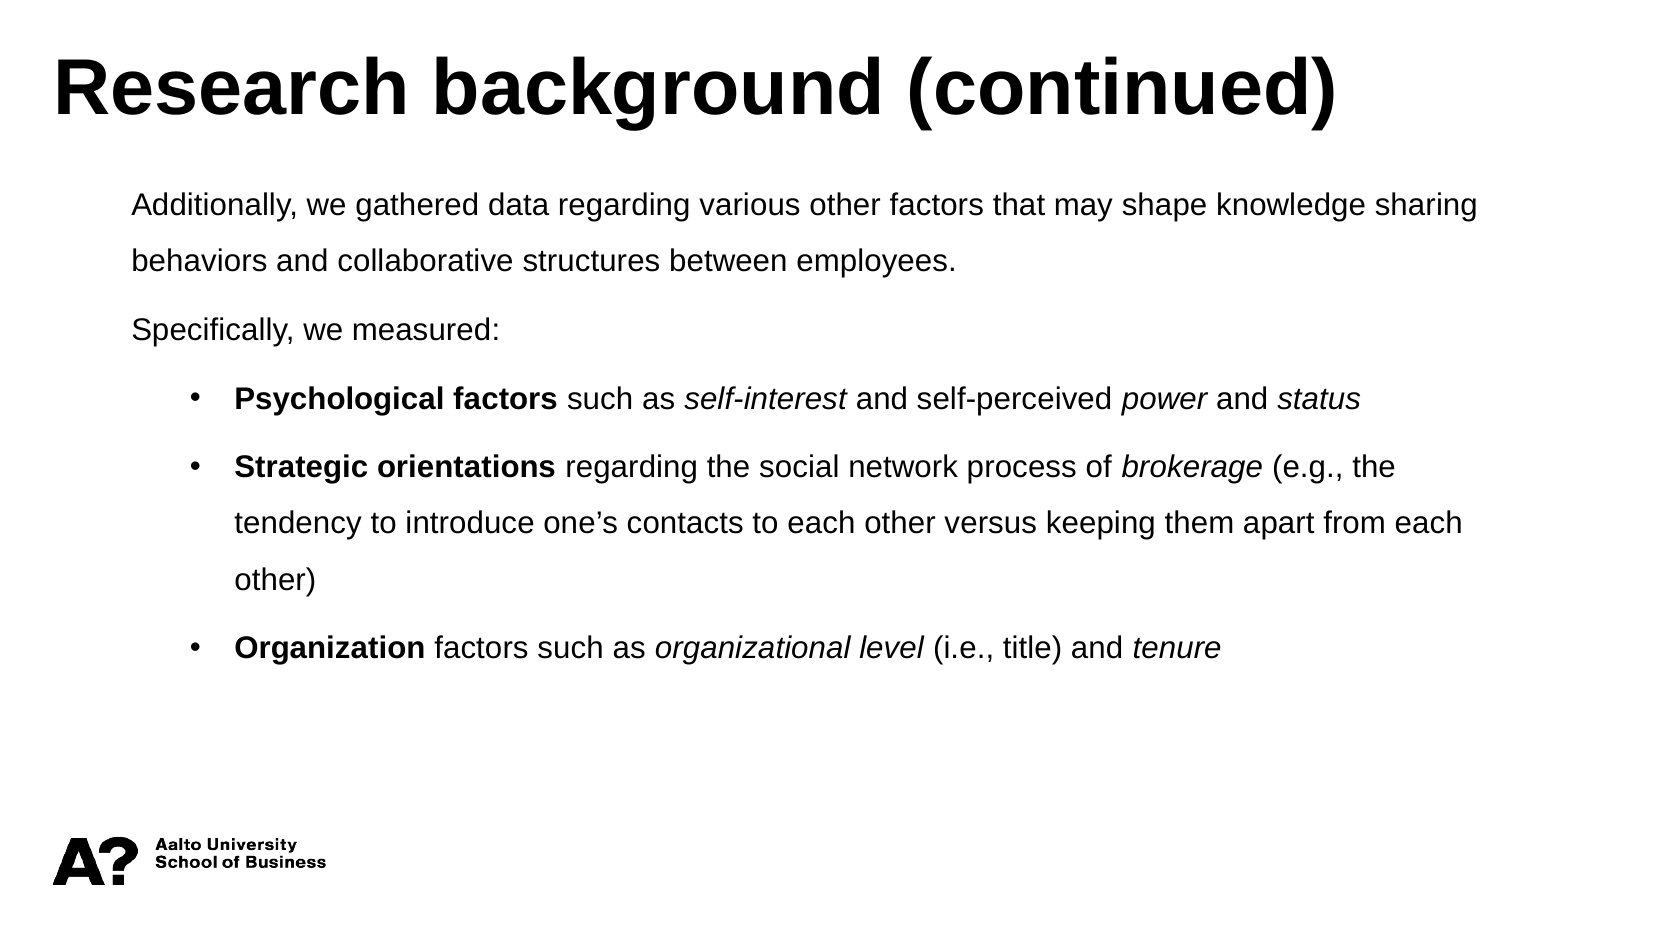

Research background (continued)

Additionally, we gathered data regarding various other factors that may shape knowledge sharing behaviors and collaborative structures between employees.
Specifically, we measured:
Psychological factors such as self-interest and self-perceived power and status
Strategic orientations regarding the social network process of brokerage (e.g., the tendency to introduce one’s contacts to each other versus keeping them apart from each other)
Organization factors such as organizational level (i.e., title) and tenure